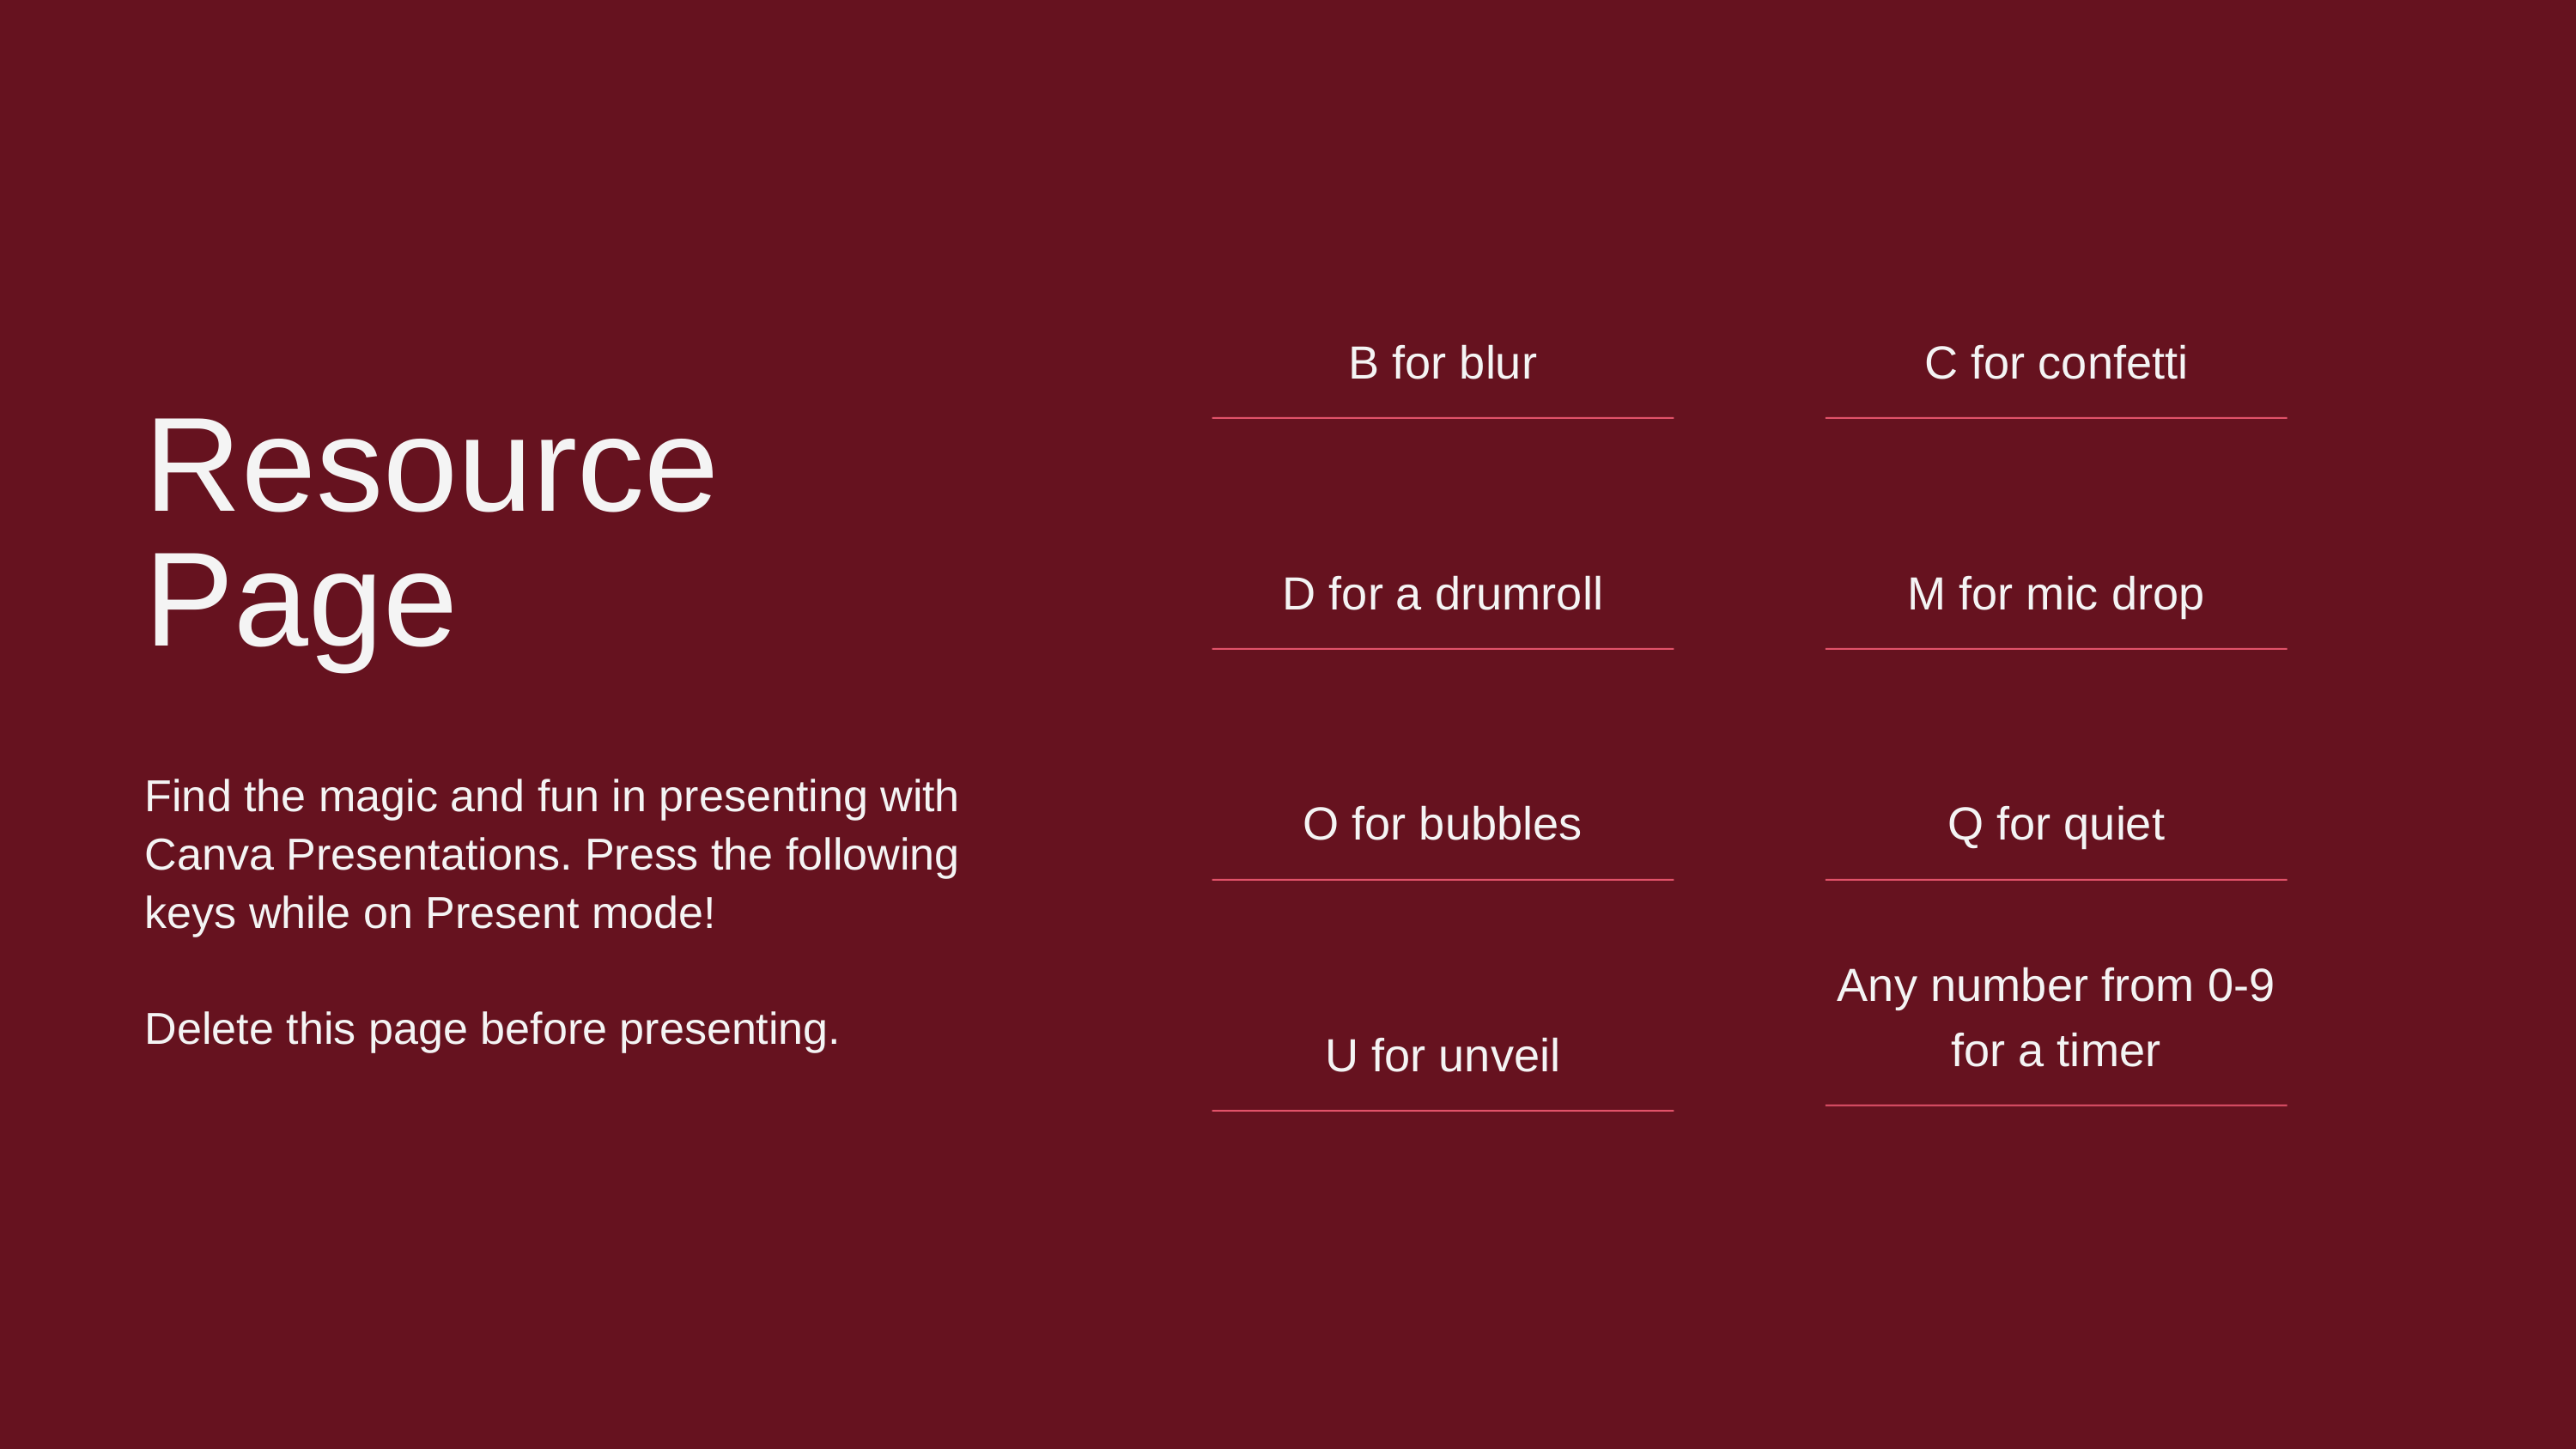

B for blur

C for confetti

Resource
Page
Find the magic and fun in presenting with Canva Presentations. Press the following keys while on Present mode!

Delete this page before presenting.
D for a drumroll

M for mic drop

O for bubbles

Q for quiet

Any number from 0-9 for a timer

U for unveil